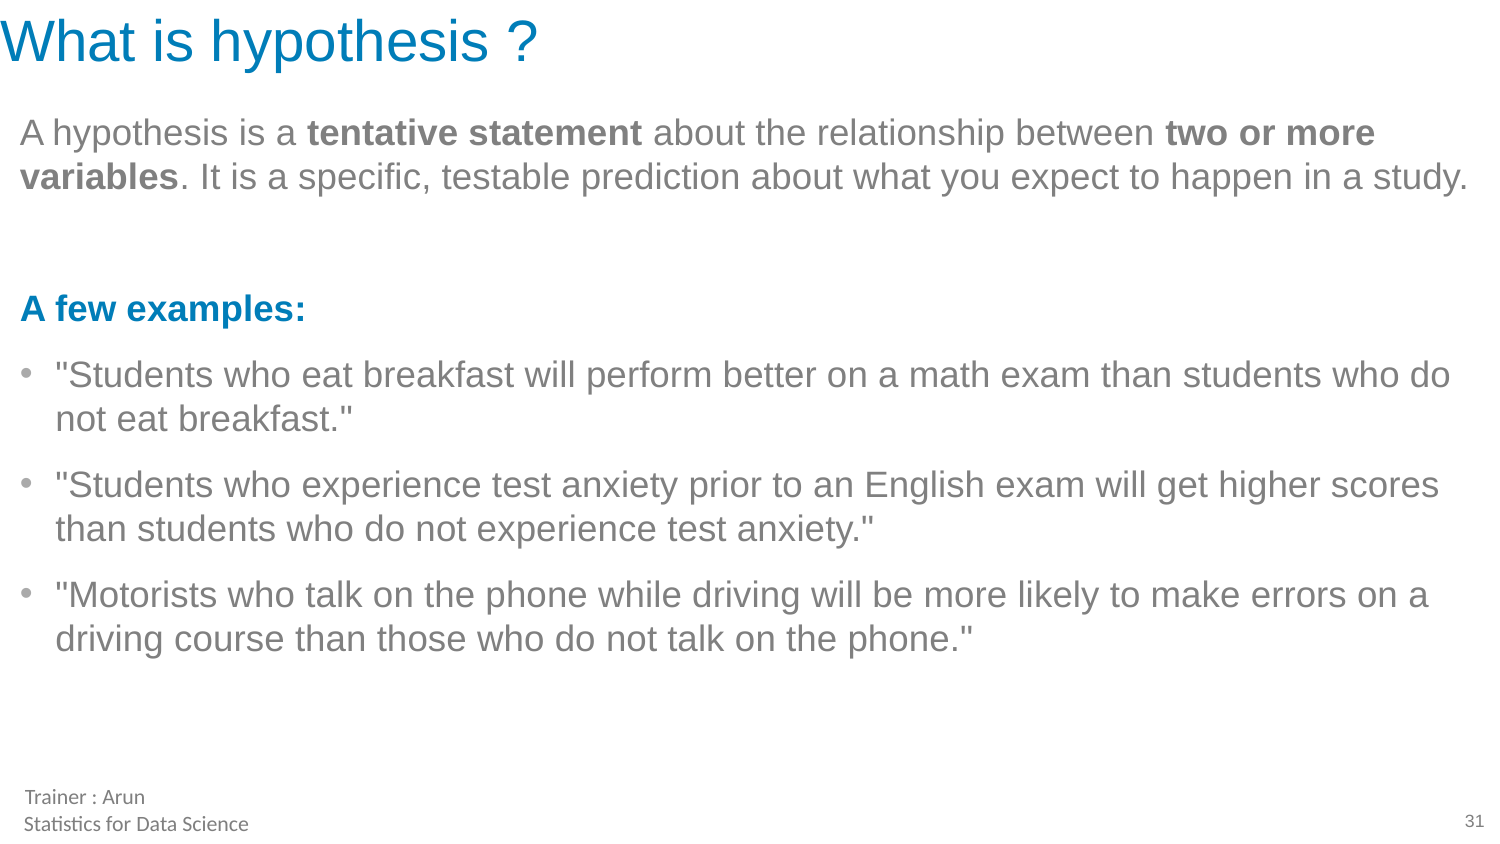

# What is hypothesis ?
A hypothesis is a tentative statement about the relationship between two or more variables. It is a specific, testable prediction about what you expect to happen in a study.

A few examples:
"Students who eat breakfast will perform better on a math exam than students who do not eat breakfast."
"Students who experience test anxiety prior to an English exam will get higher scores than students who do not experience test anxiety."​
"Motorists who talk on the phone while driving will be more likely to make errors on a driving course than those who do not talk on the phone."